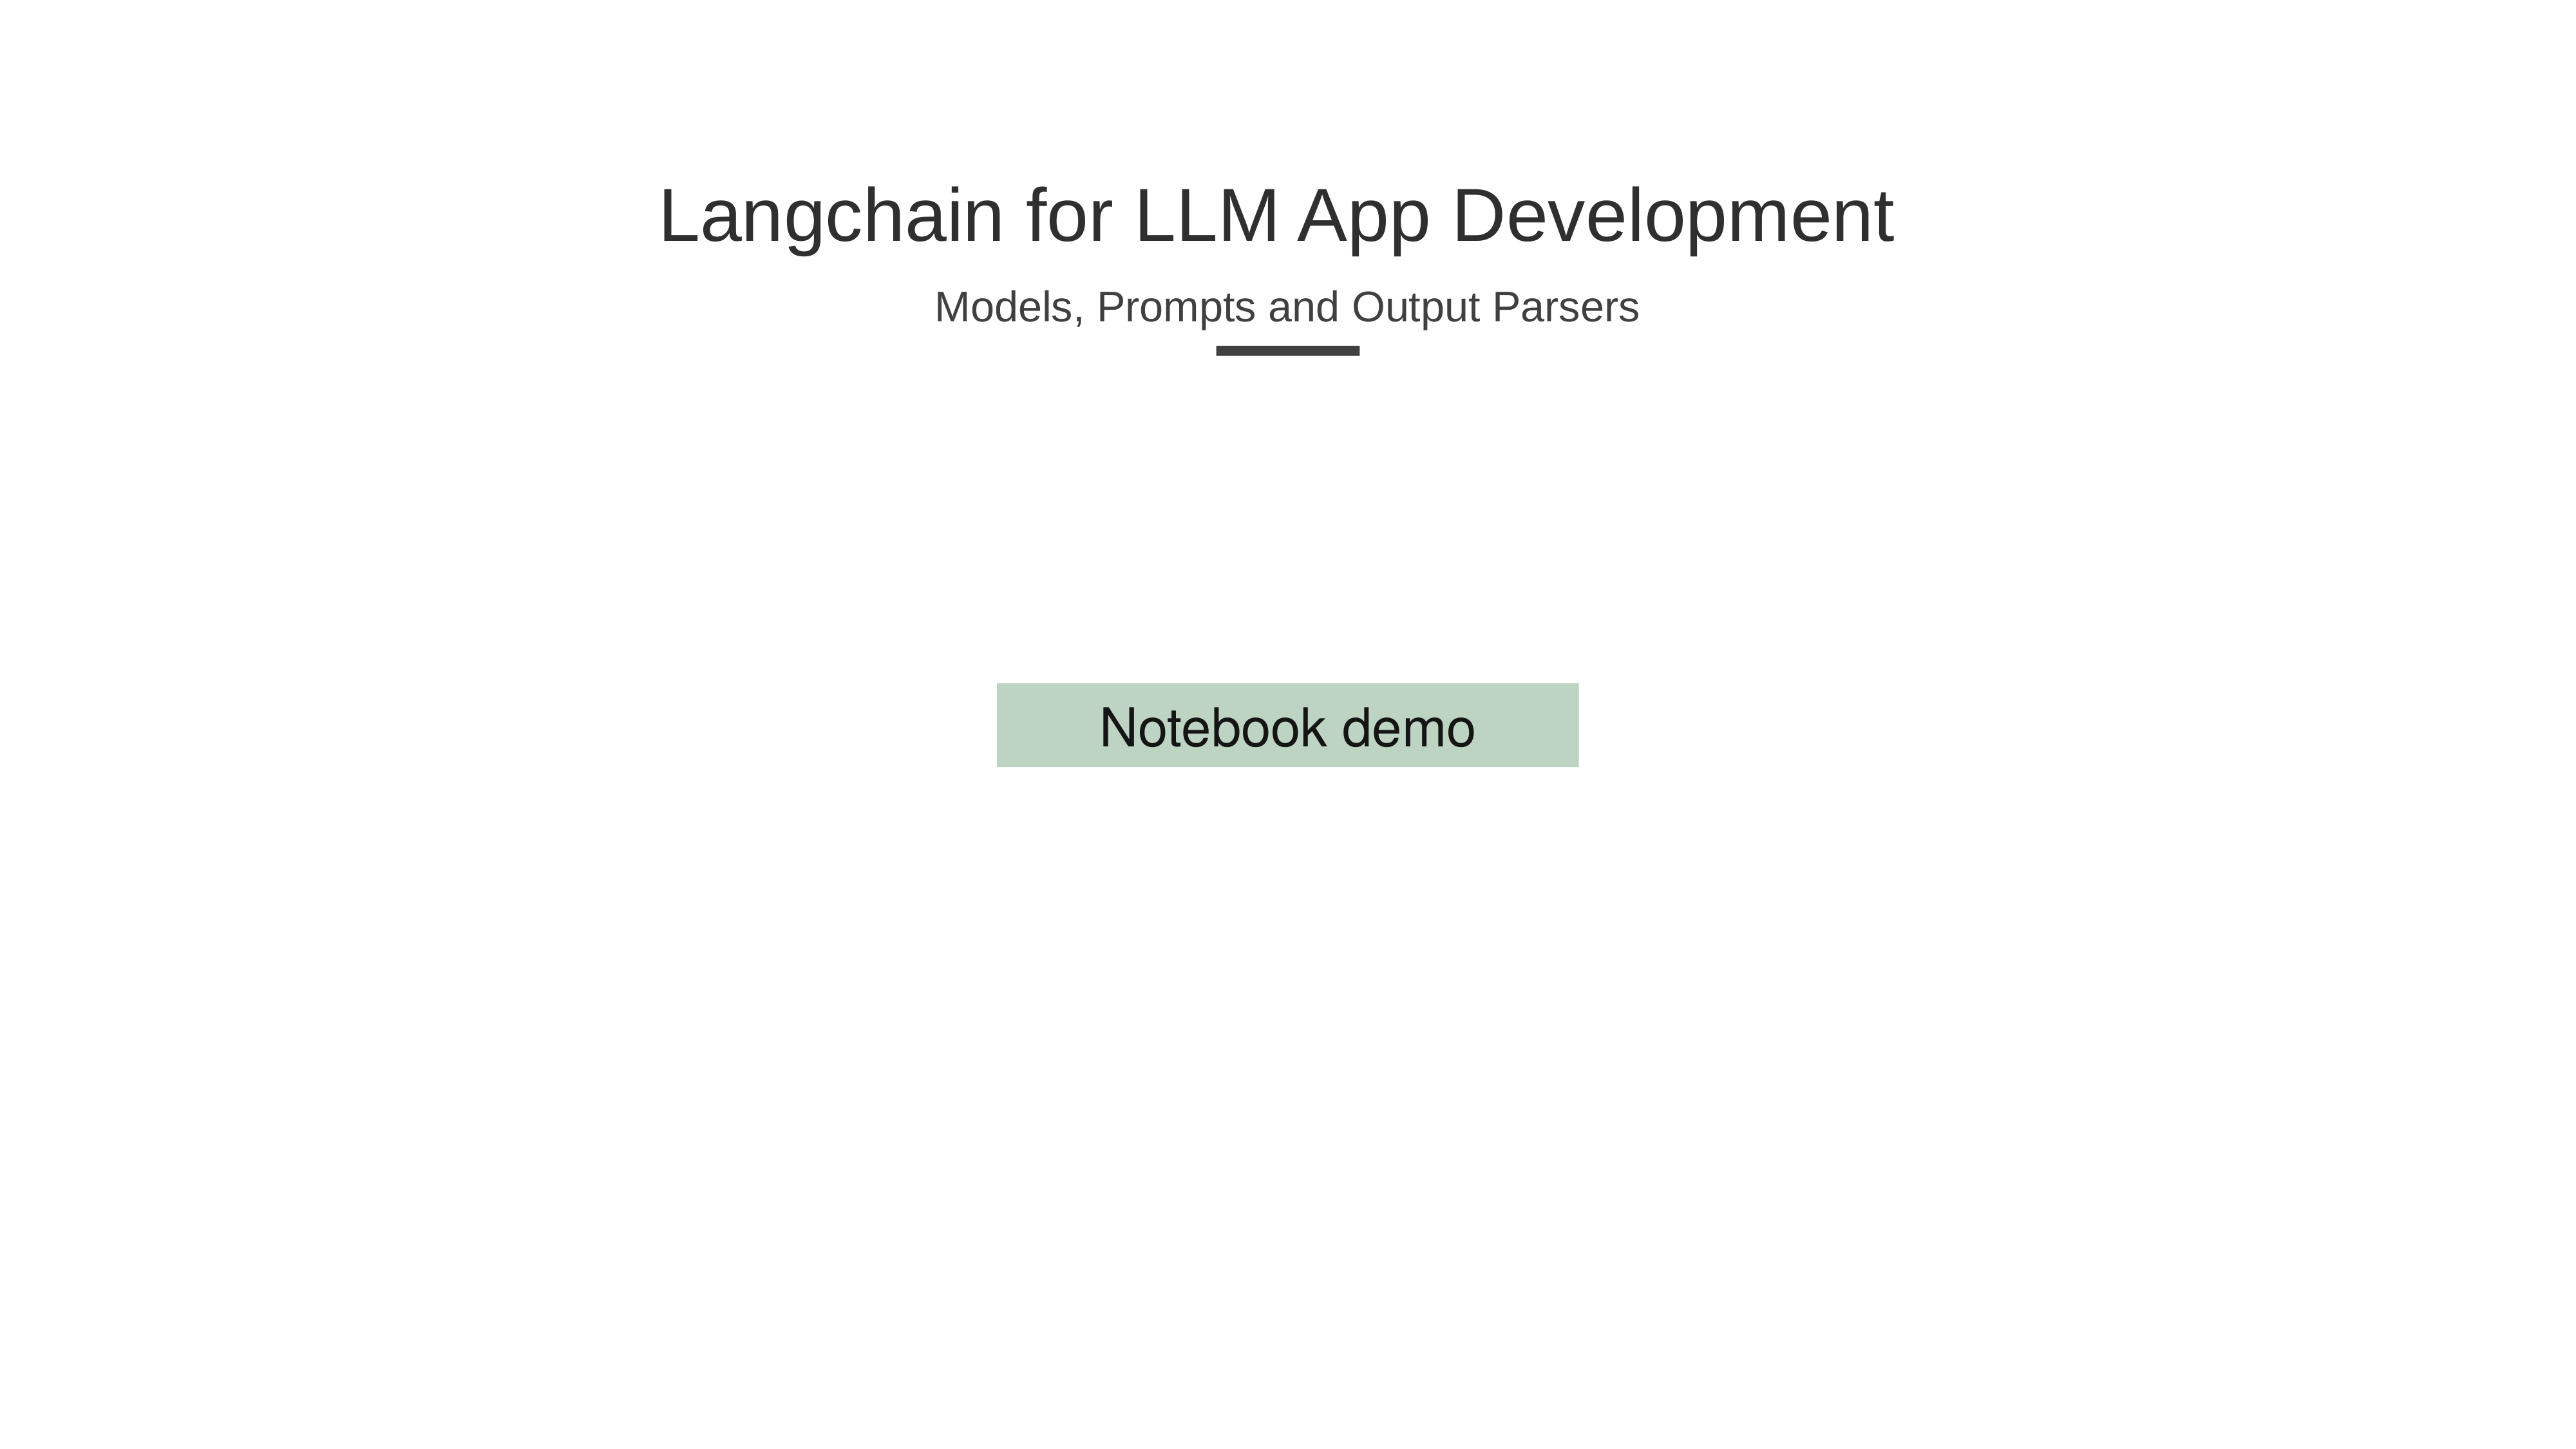

# Langchain for LLM App Development
Models, Prompts and Output Parsers

Notebook demo